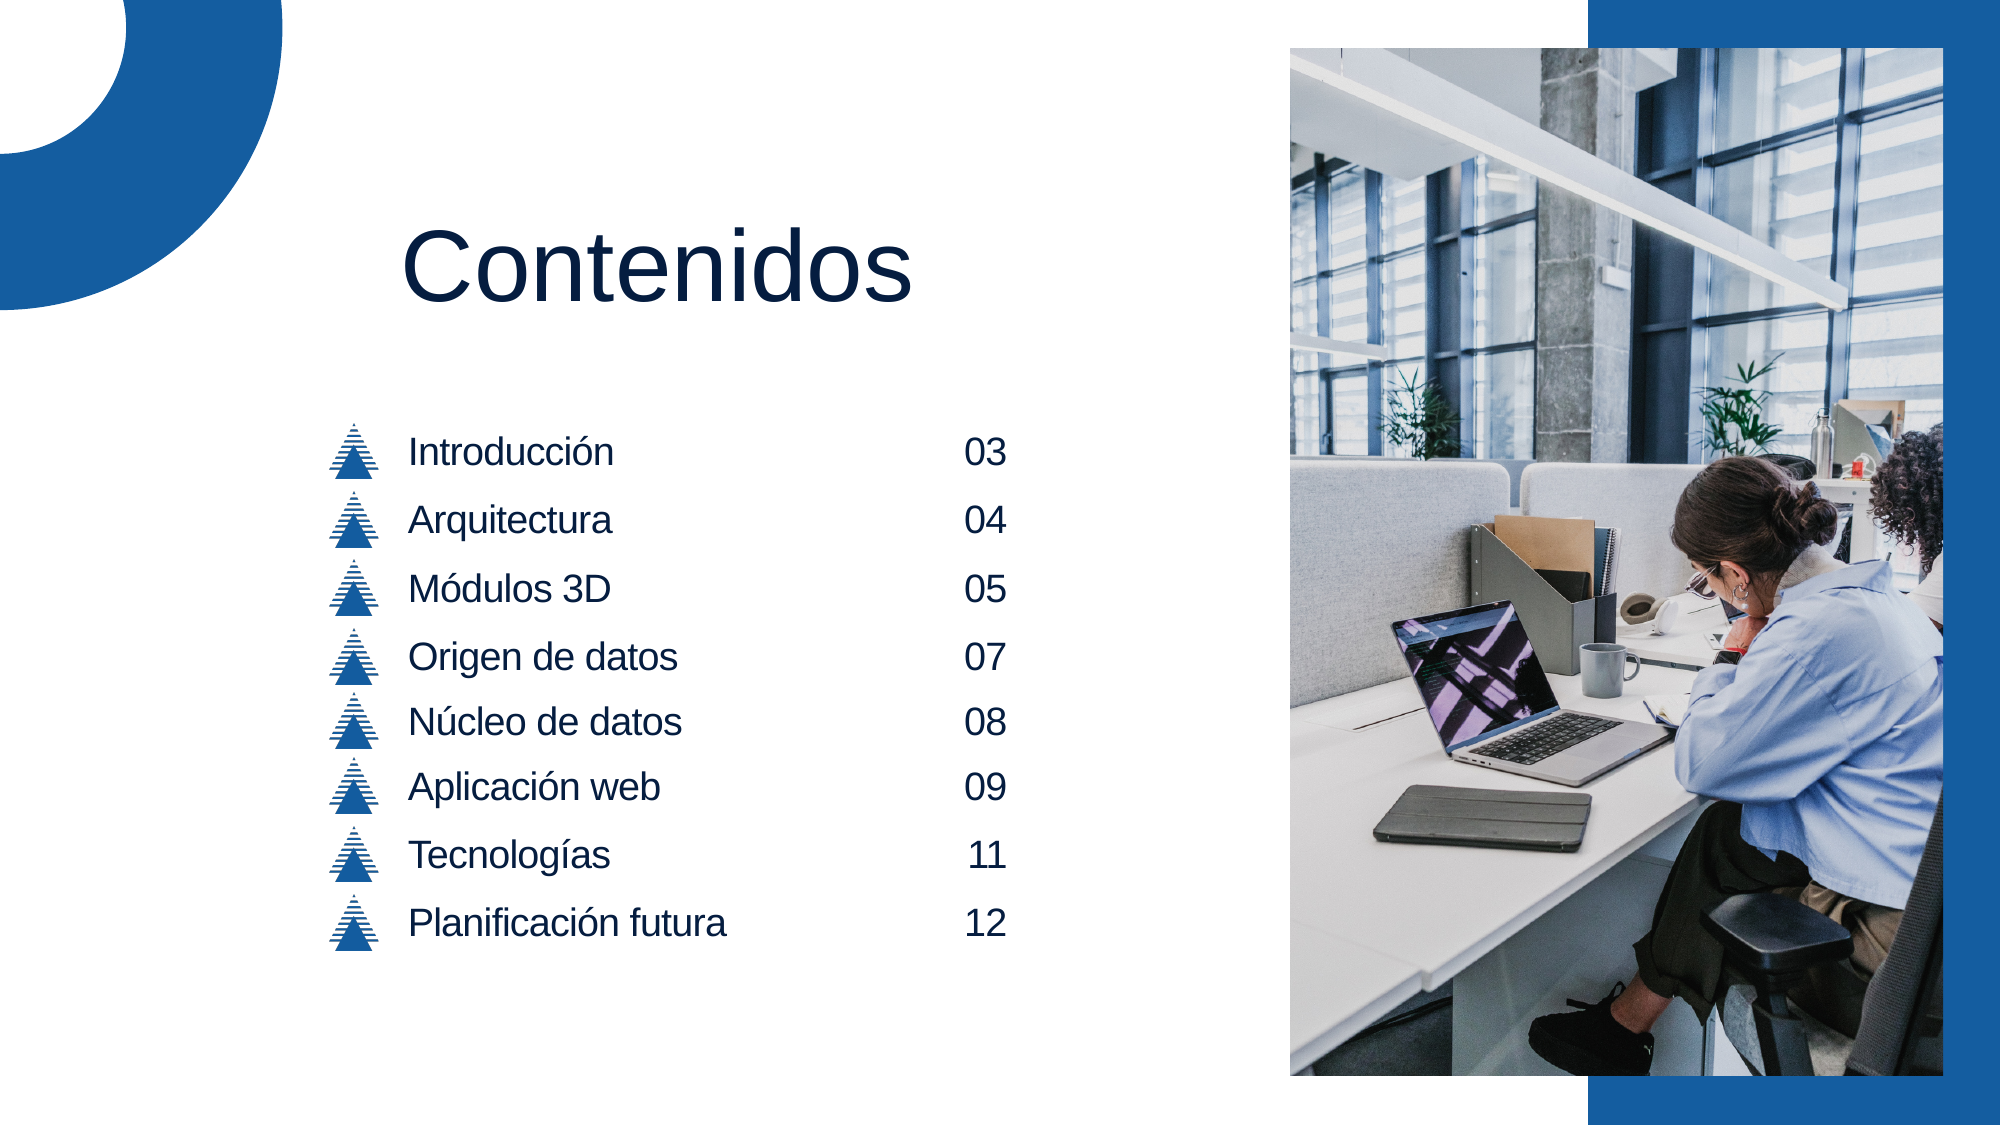

Contenidos
Introducción
03

Arquitectura
04

Módulos 3D
05

Origen de datos
07

Núcleo de datos
08

Aplicación web
09

Tecnologías
11

Planificación futura
12